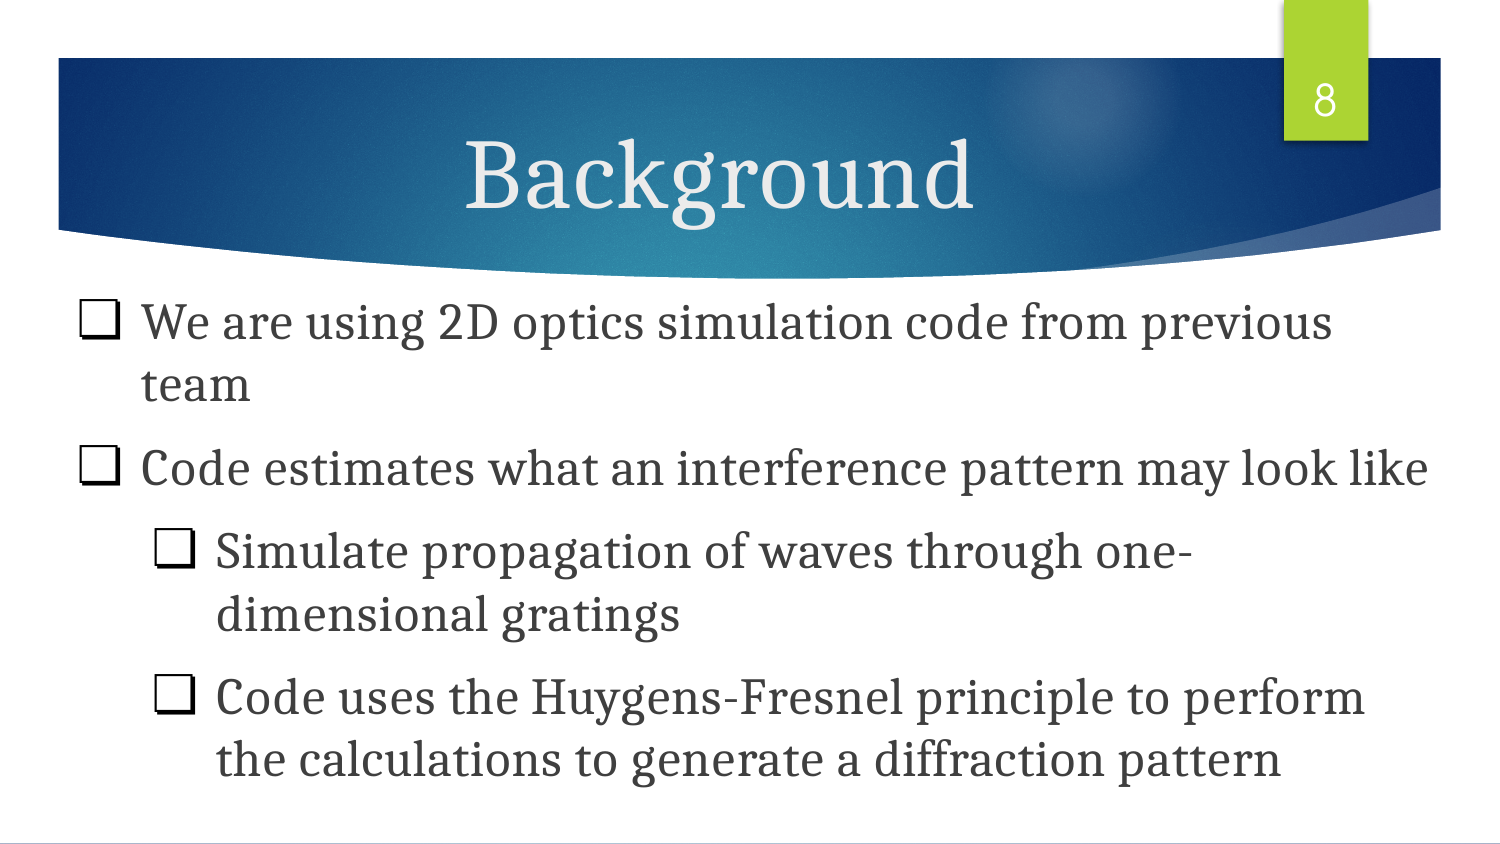

8
# Background
We are using 2D optics simulation code from previous team
Code estimates what an interference pattern may look like
Simulate propagation of waves through one-dimensional gratings
Code uses the Huygens-Fresnel principle to perform the calculations to generate a diffraction pattern